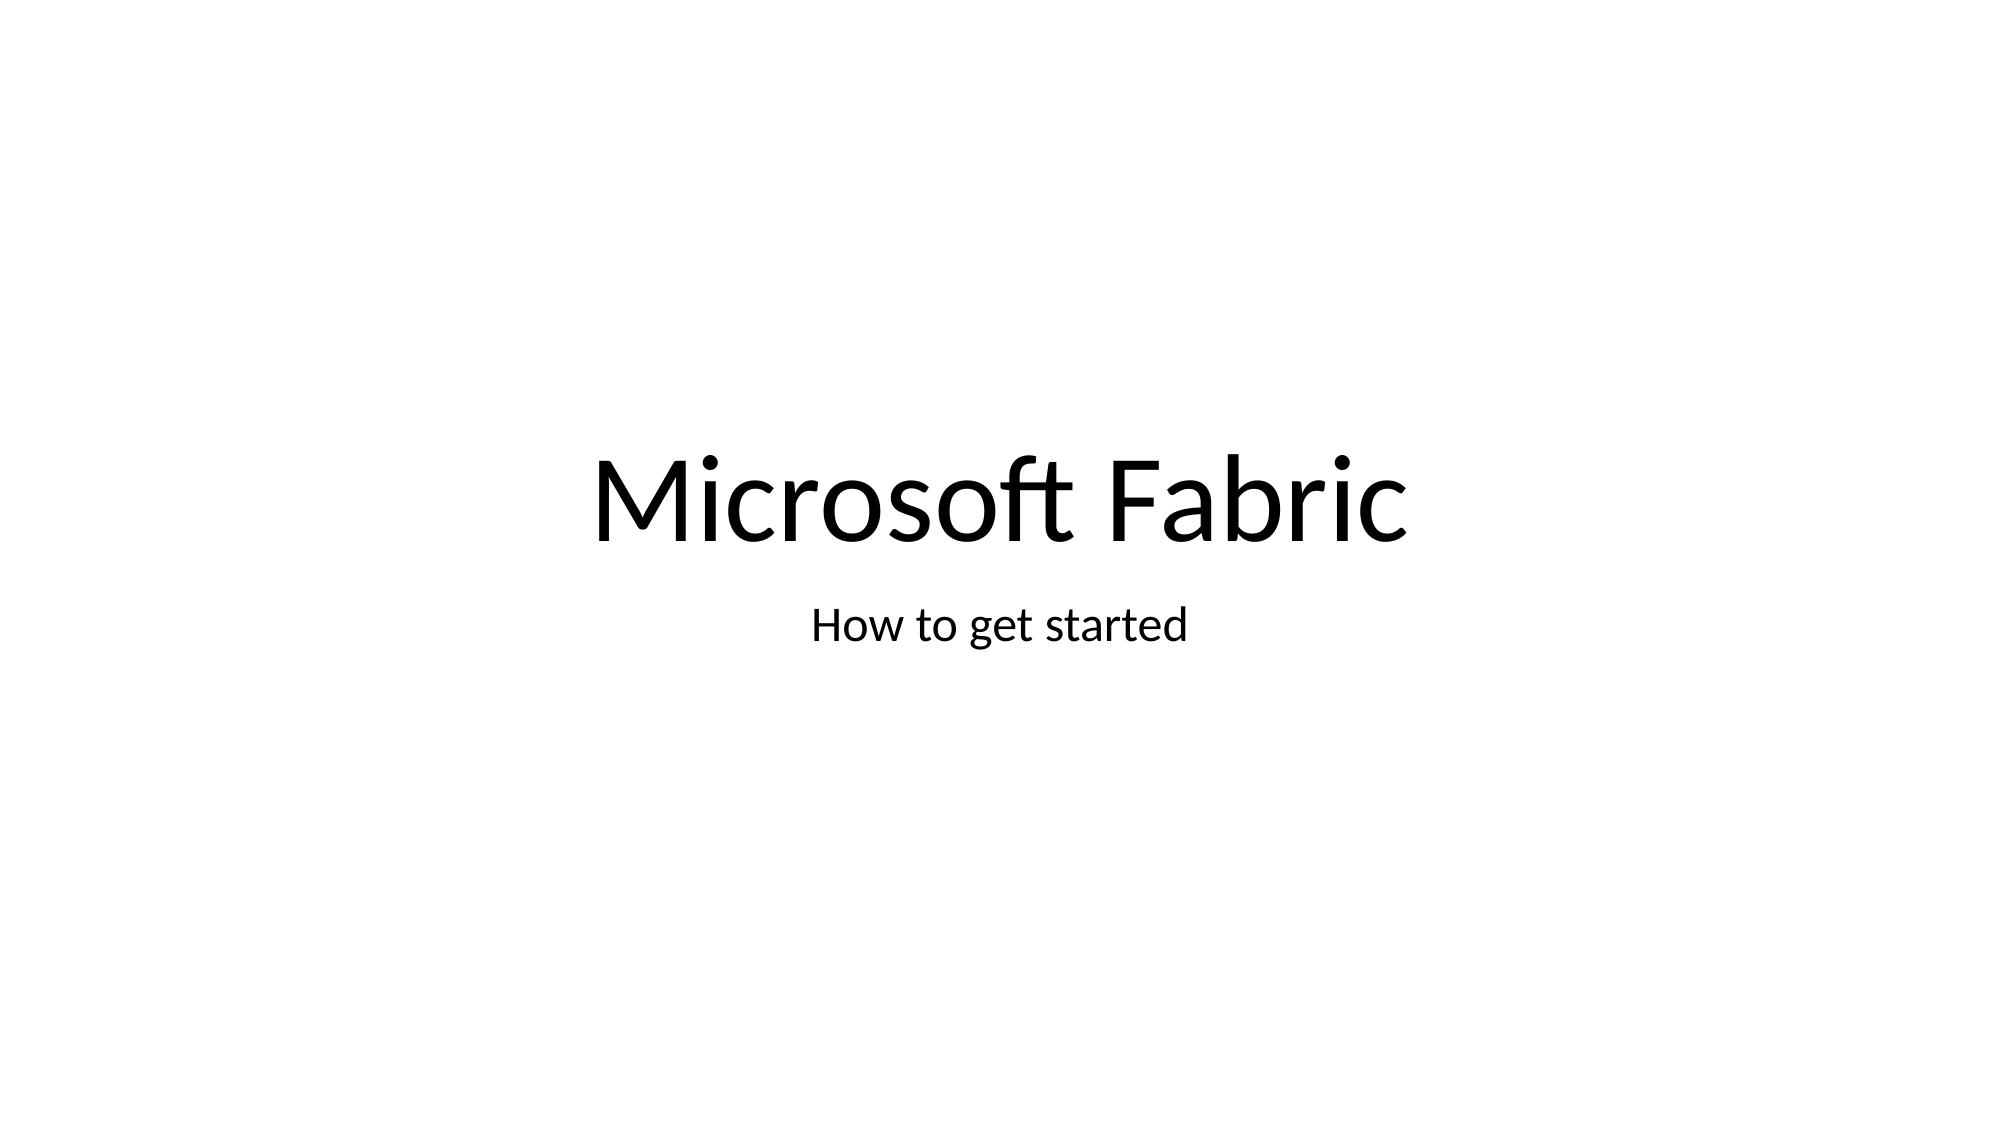

# Microsoft Fabric
How to get started